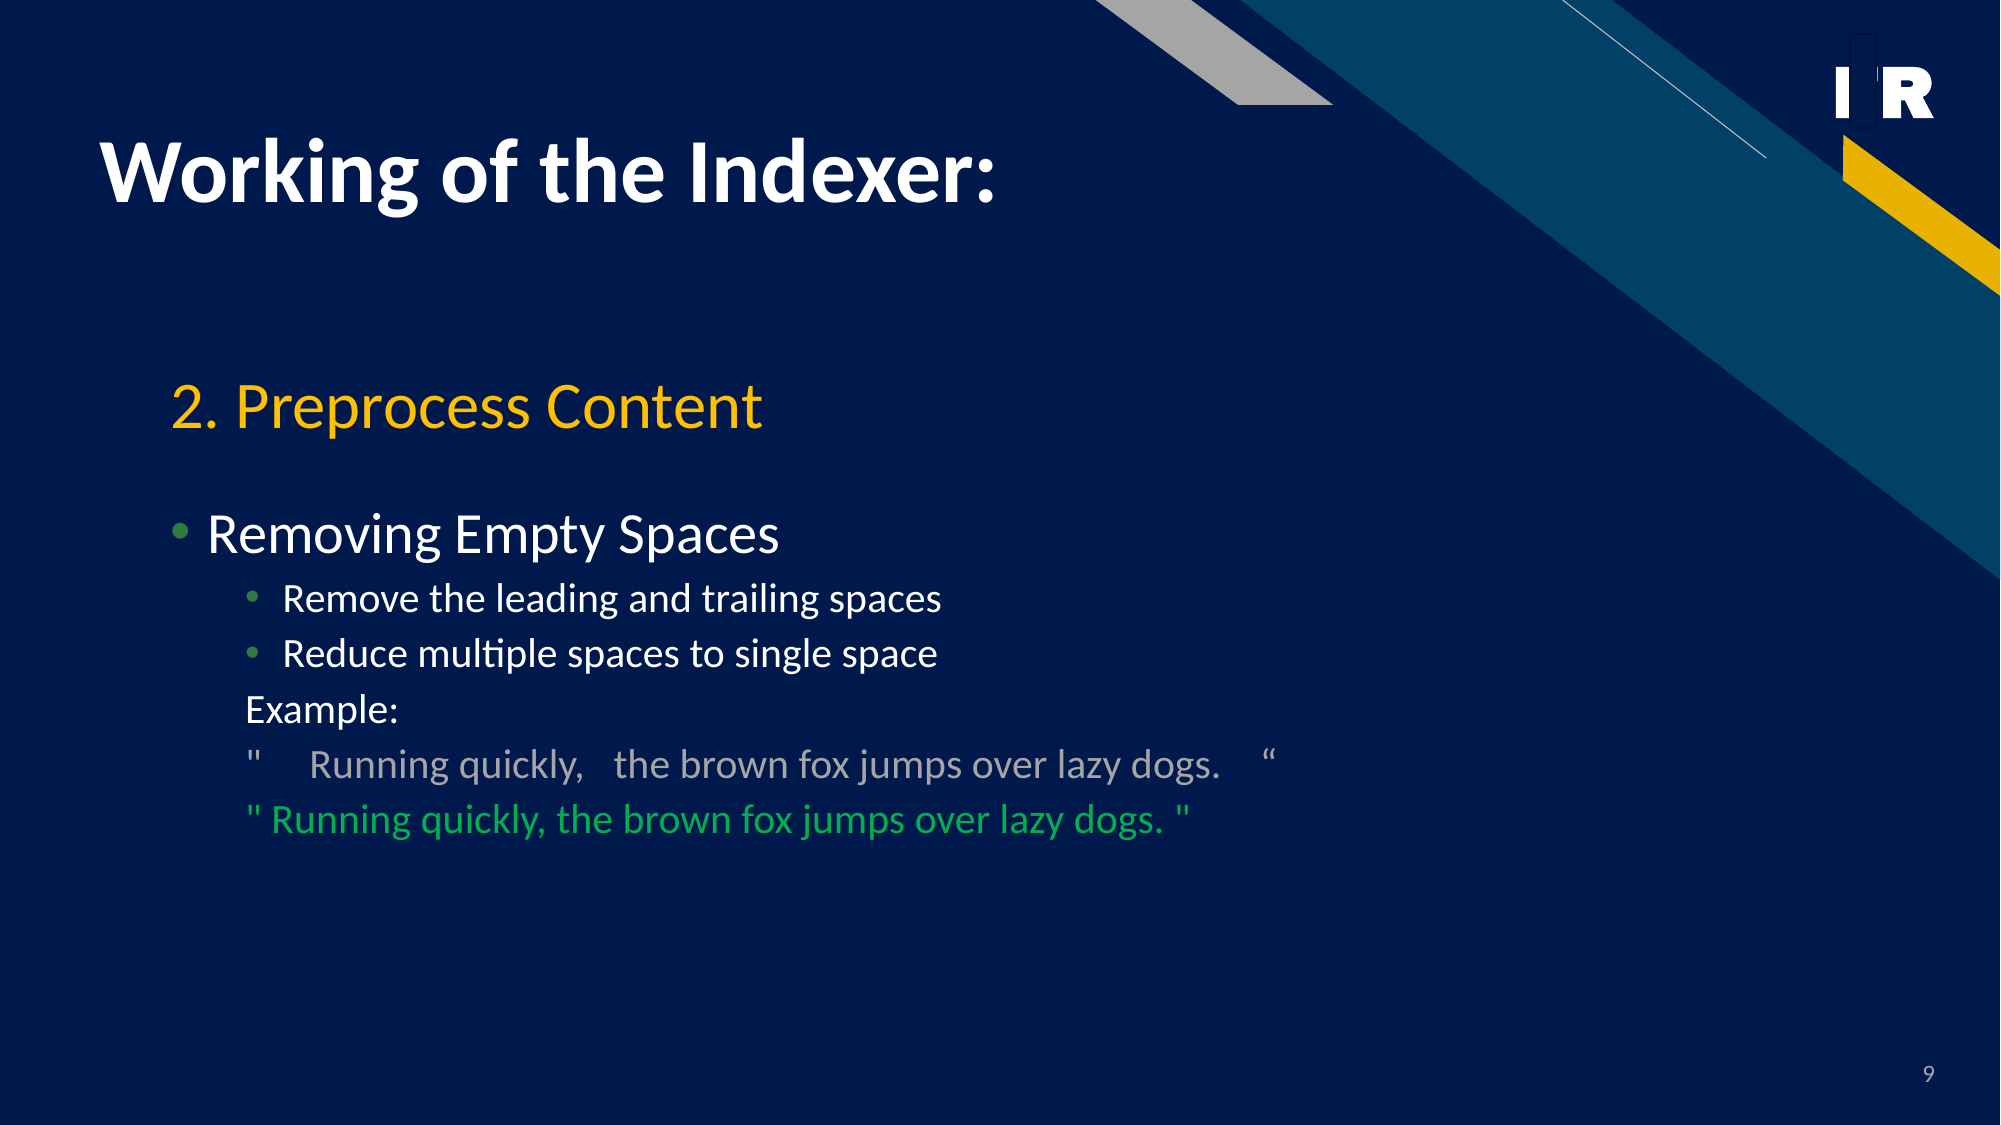

# Working of the Indexer:

2. Preprocess Content
Removing Empty Spaces
Remove the leading and trailing spaces
Reduce multiple spaces to single space
Example:
"     Running quickly,   the brown fox jumps over lazy dogs.    “
" Running quickly, the brown fox jumps over lazy dogs. "
9